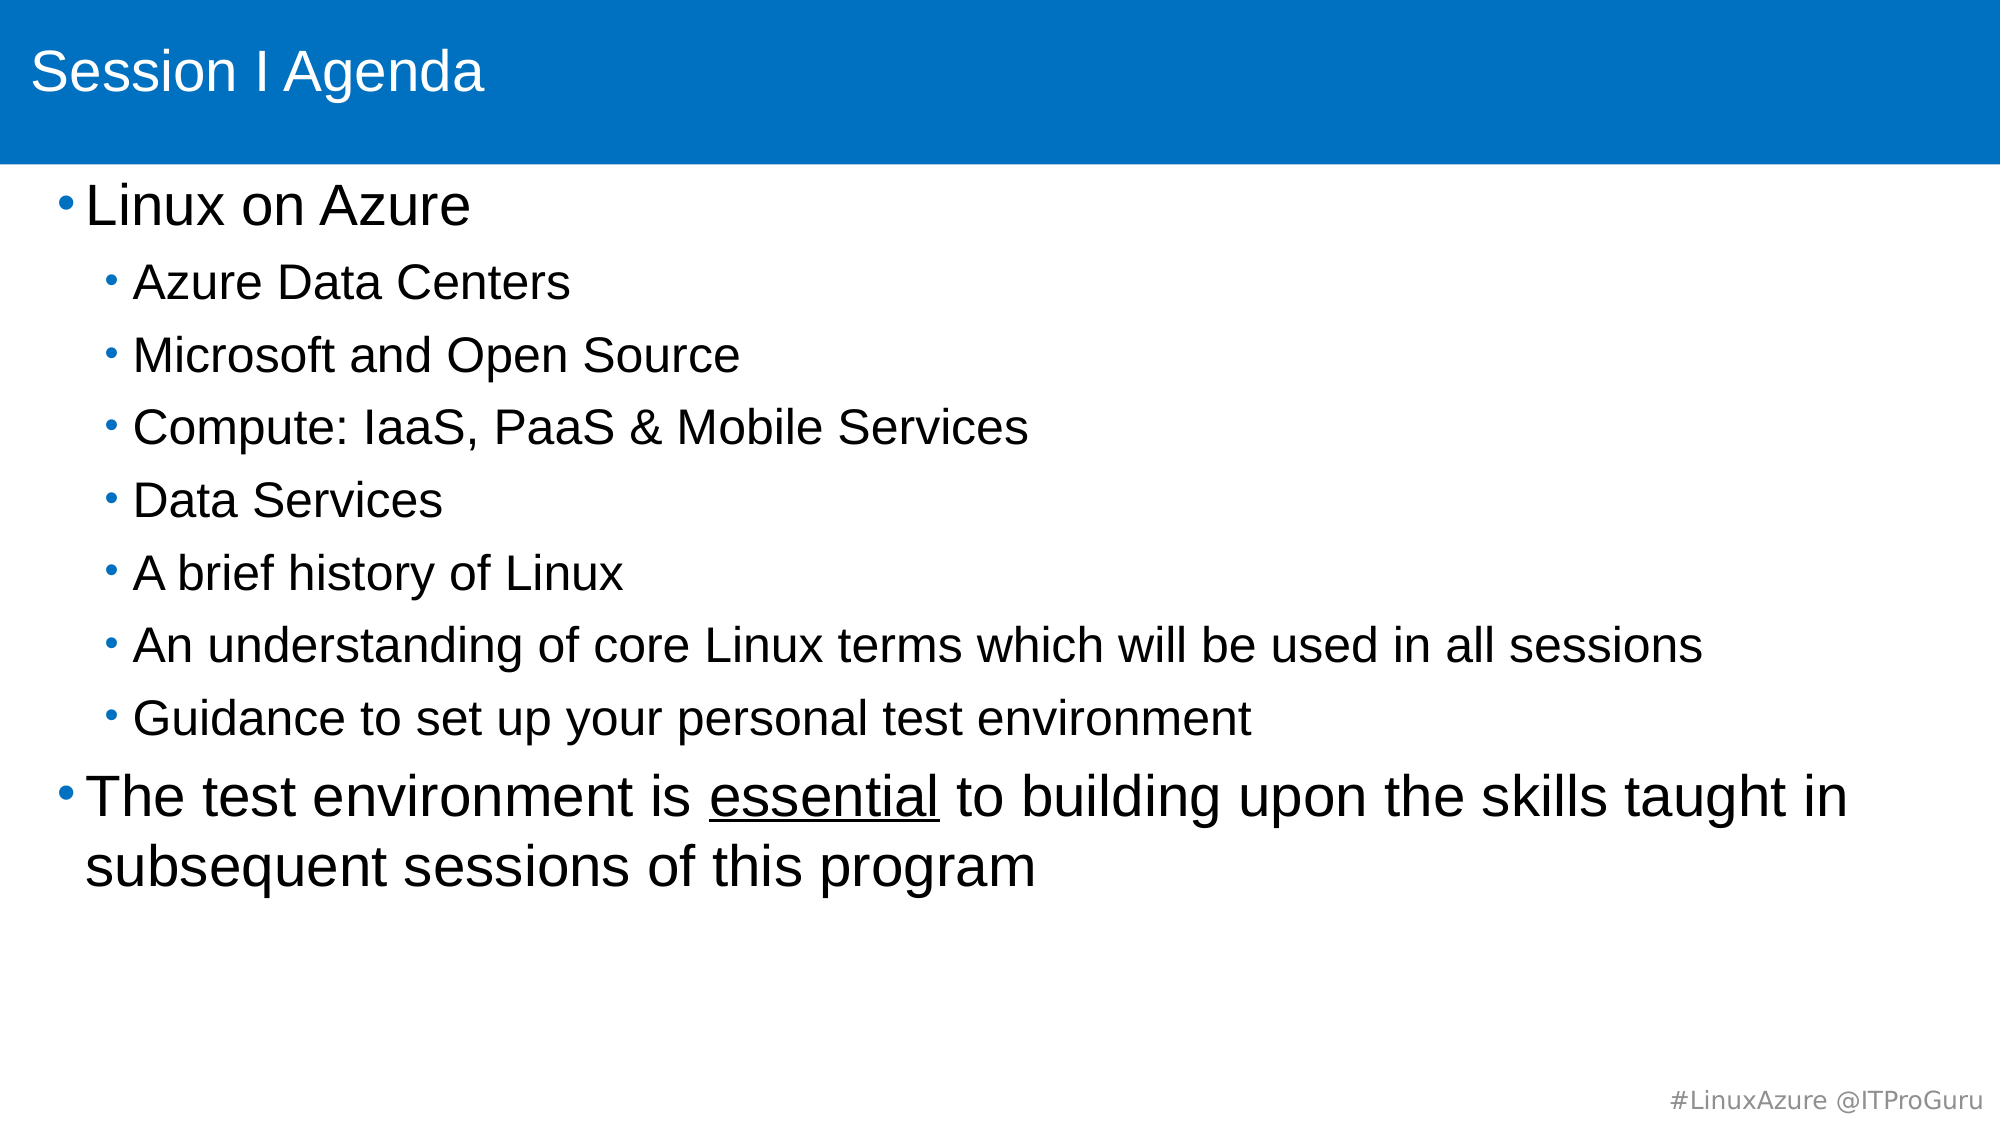

# Session I Agenda
Linux on Azure
Azure Data Centers
Microsoft and Open Source
Compute: IaaS, PaaS & Mobile Services
Data Services
A brief history of Linux
An understanding of core Linux terms which will be used in all sessions
Guidance to set up your personal test environment
The test environment is essential to building upon the skills taught in subsequent sessions of this program